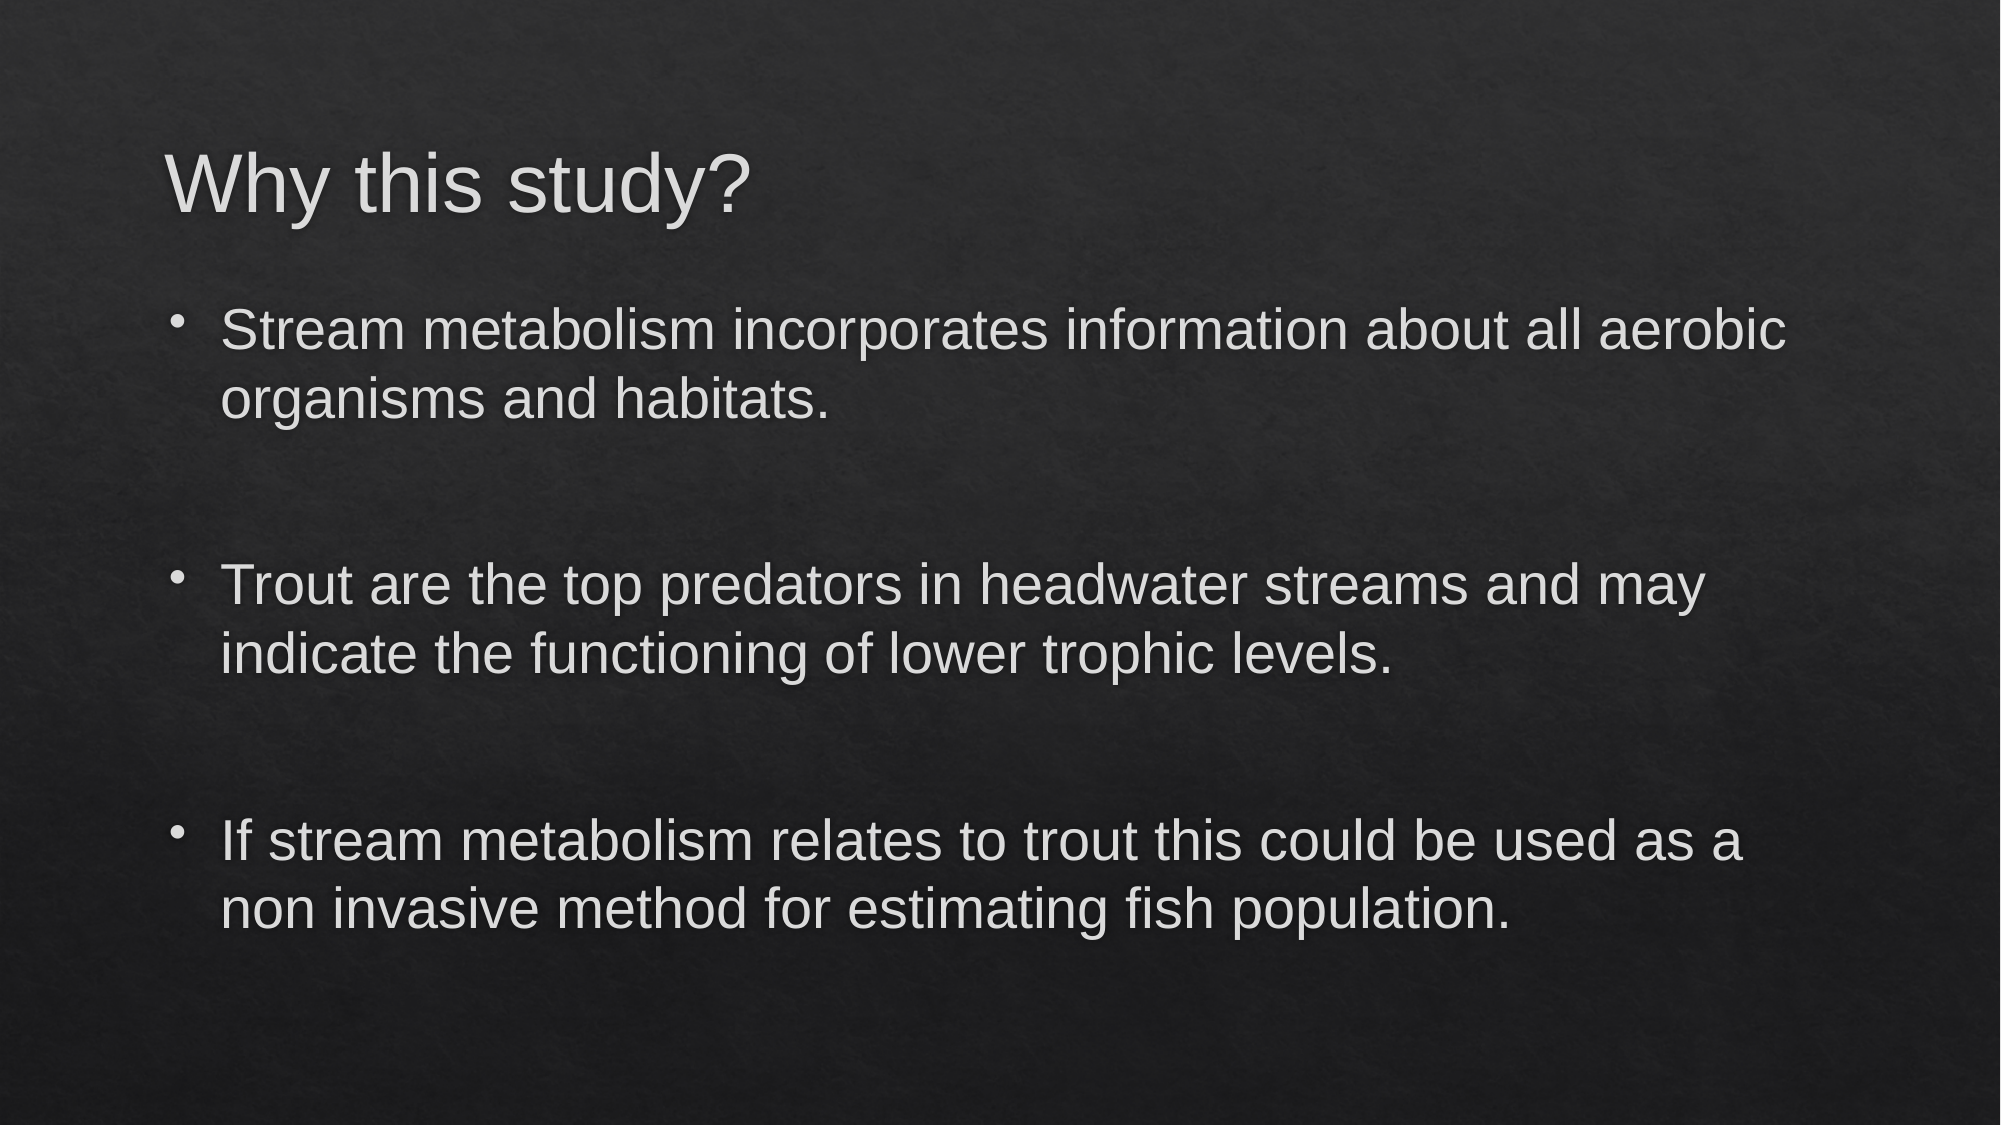

# Why this study?
Stream metabolism incorporates information about all aerobic organisms and habitats.

Trout are the top predators in headwater streams and may indicate the functioning of lower trophic levels.

If stream metabolism relates to trout this could be used as a non invasive method for estimating fish population.